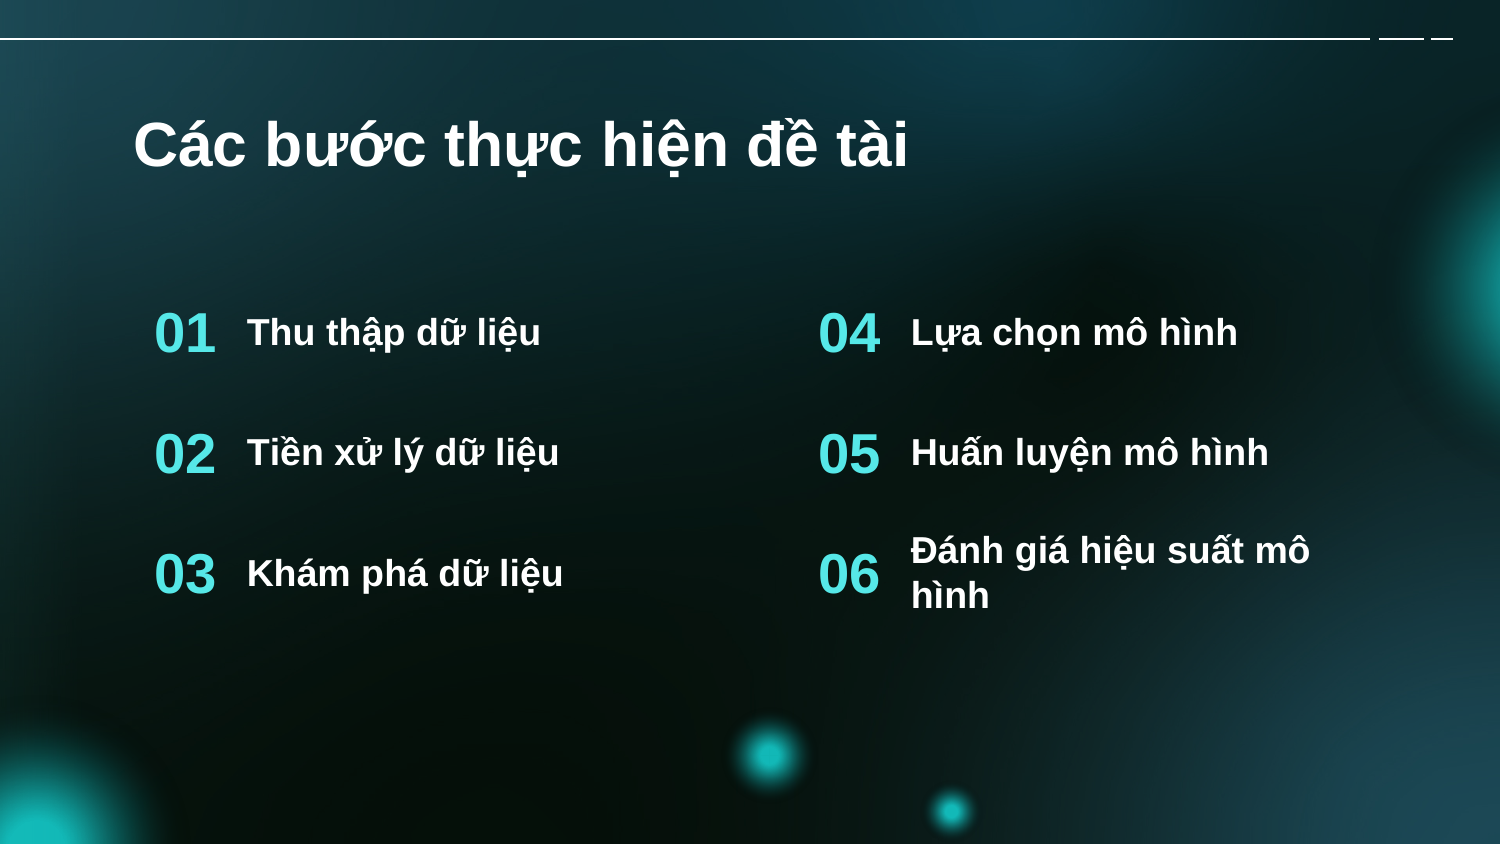

# Các bước thực hiện đề tài
01
Thu thập dữ liệu
04
Lựa chọn mô hình
02
Tiền xử lý dữ liệu
05
Huấn luyện mô hình
03
Khám phá dữ liệu
06
Đánh giá hiệu suất mô hình